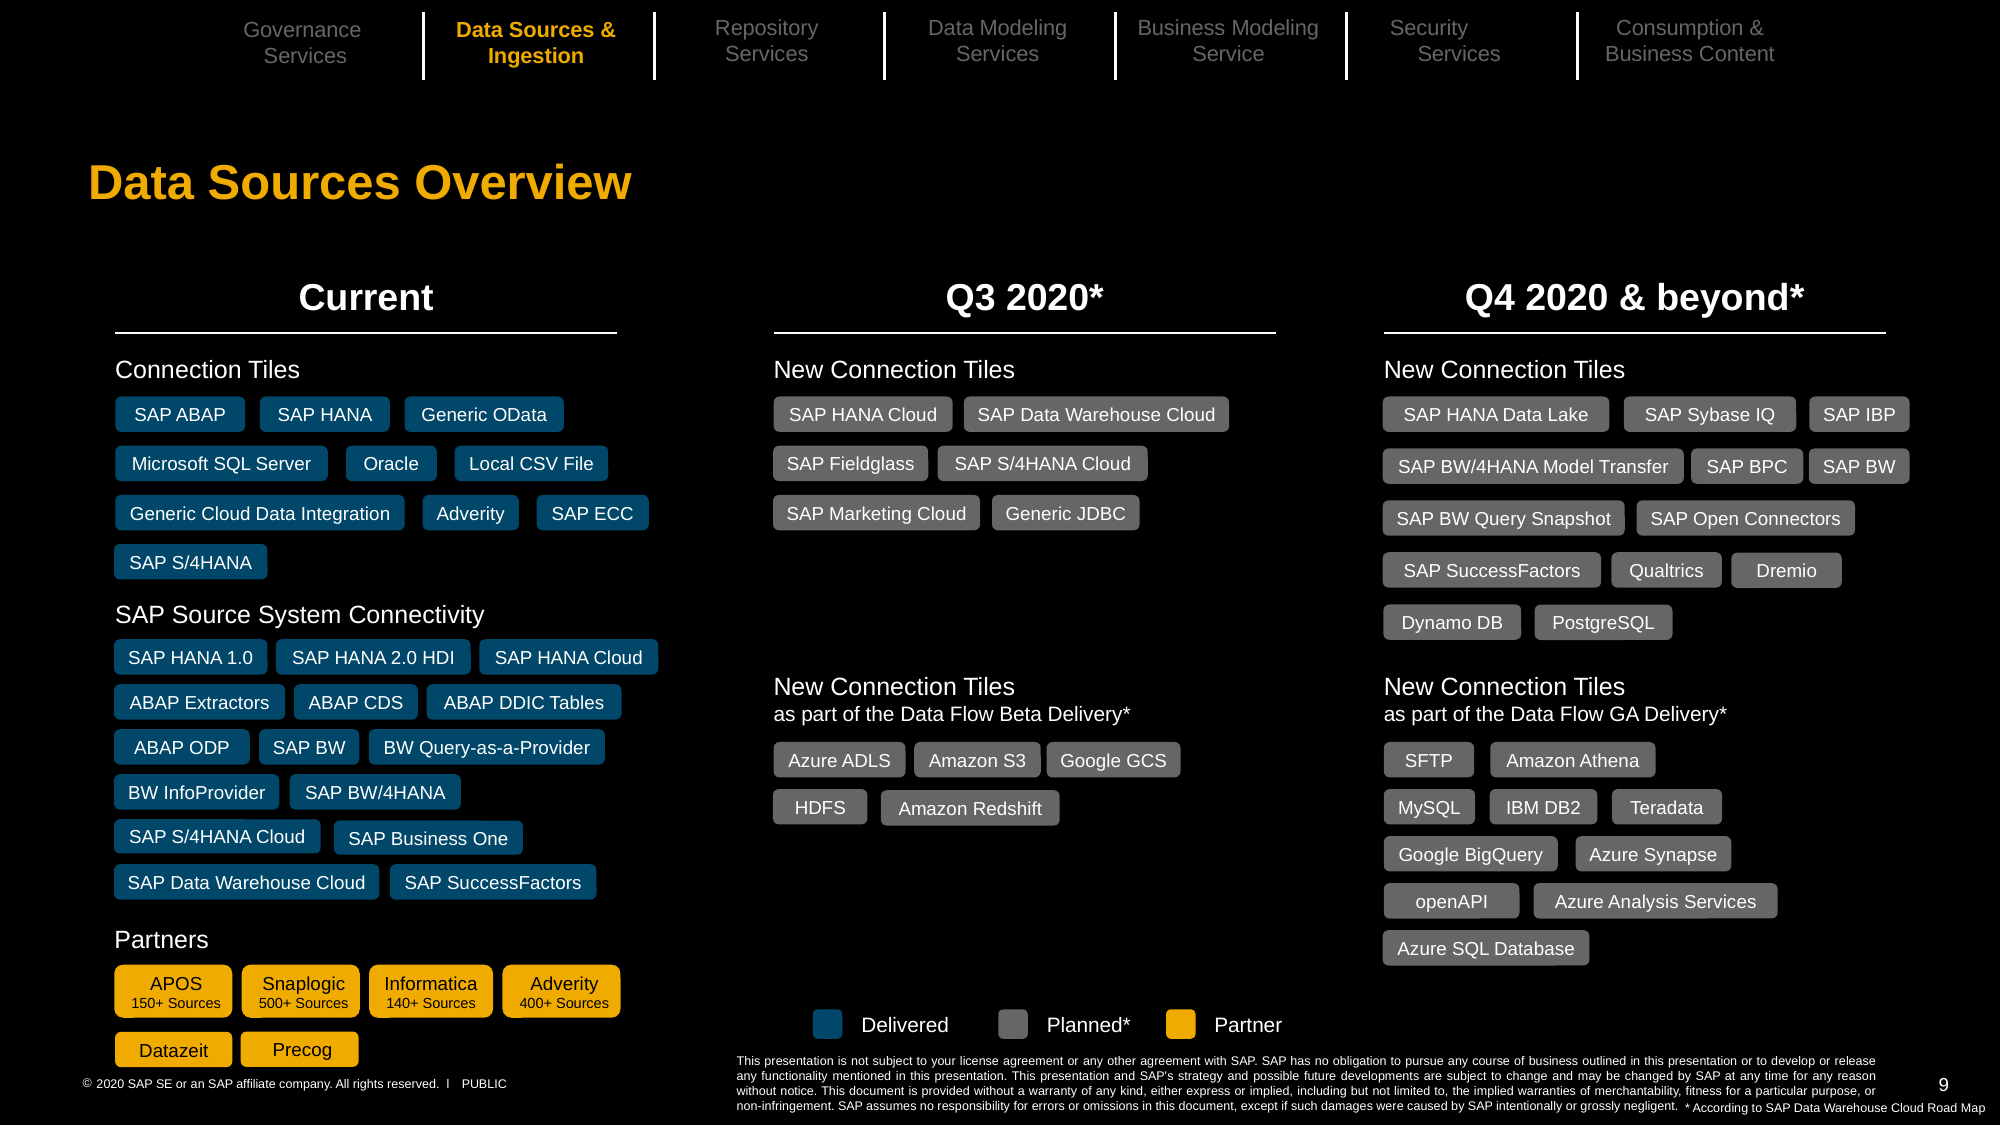

Repository
Services
Data Modeling Services
Business Modeling Service
Security           Services
Consumption & Business Content
Governance
Services
Data Sources & Ingestion
# Data Sources Overview
Current
Q3 2020*
Q4 2020 & beyond*
Connection Tiles
SAP ABAP
SAP HANA
Generic OData
Microsoft SQL Server
Oracle
Local CSV File
Generic Cloud Data Integration
Adverity
SAP ECC
SAP S/4HANA
New Connection Tiles
SAP HANA Cloud
SAP Data Warehouse Cloud
SAP Fieldglass
SAP S/4HANA Cloud
SAP Marketing Cloud
Generic JDBC
New Connection Tiles
SAP HANA Data Lake
SAP Sybase IQ
SAP IBP
SAP BW/4HANA Model Transfer
SAP BPC
SAP BW
SAP BW Query Snapshot
SAP Open Connectors
SAP SuccessFactors

Qualtrics
Dremio
SAP Source System Connectivity
SAP HANA 1.0
SAP HANA 2.0 HDI
SAP HANA Cloud
ABAP Extractors
ABAP CDS
ABAP DDIC Tables
ABAP ODP
SAP BW
BW Query-as-a-Provider
BW InfoProvider
SAP BW/4HANA
SAP S/4HANA Cloud
SAP Business One
SAP Data Warehouse Cloud
SAP SuccessFactors
Dynamo DB
PostgreSQL
New Connection Tiles
as part of the Data Flow Beta Delivery*
New Connection Tiles
as part of the Data Flow GA Delivery*
Azure ADLS
Amazon S3
Google GCS
Amazon Redshift
SFTP
Amazon Athena
MySQL
IBM DB2
Teradata
Google BigQuery
Azure Synapse
openAPI
HDFS
Azure Analysis Services
Partners
APOS
150+ Sources
Snaplogic
500+ Sources
Informatica
140+ Sources
Adverity
400+ Sources
Precog
Datazeit
Azure SQL Database

Delivered

Planned*

Partner